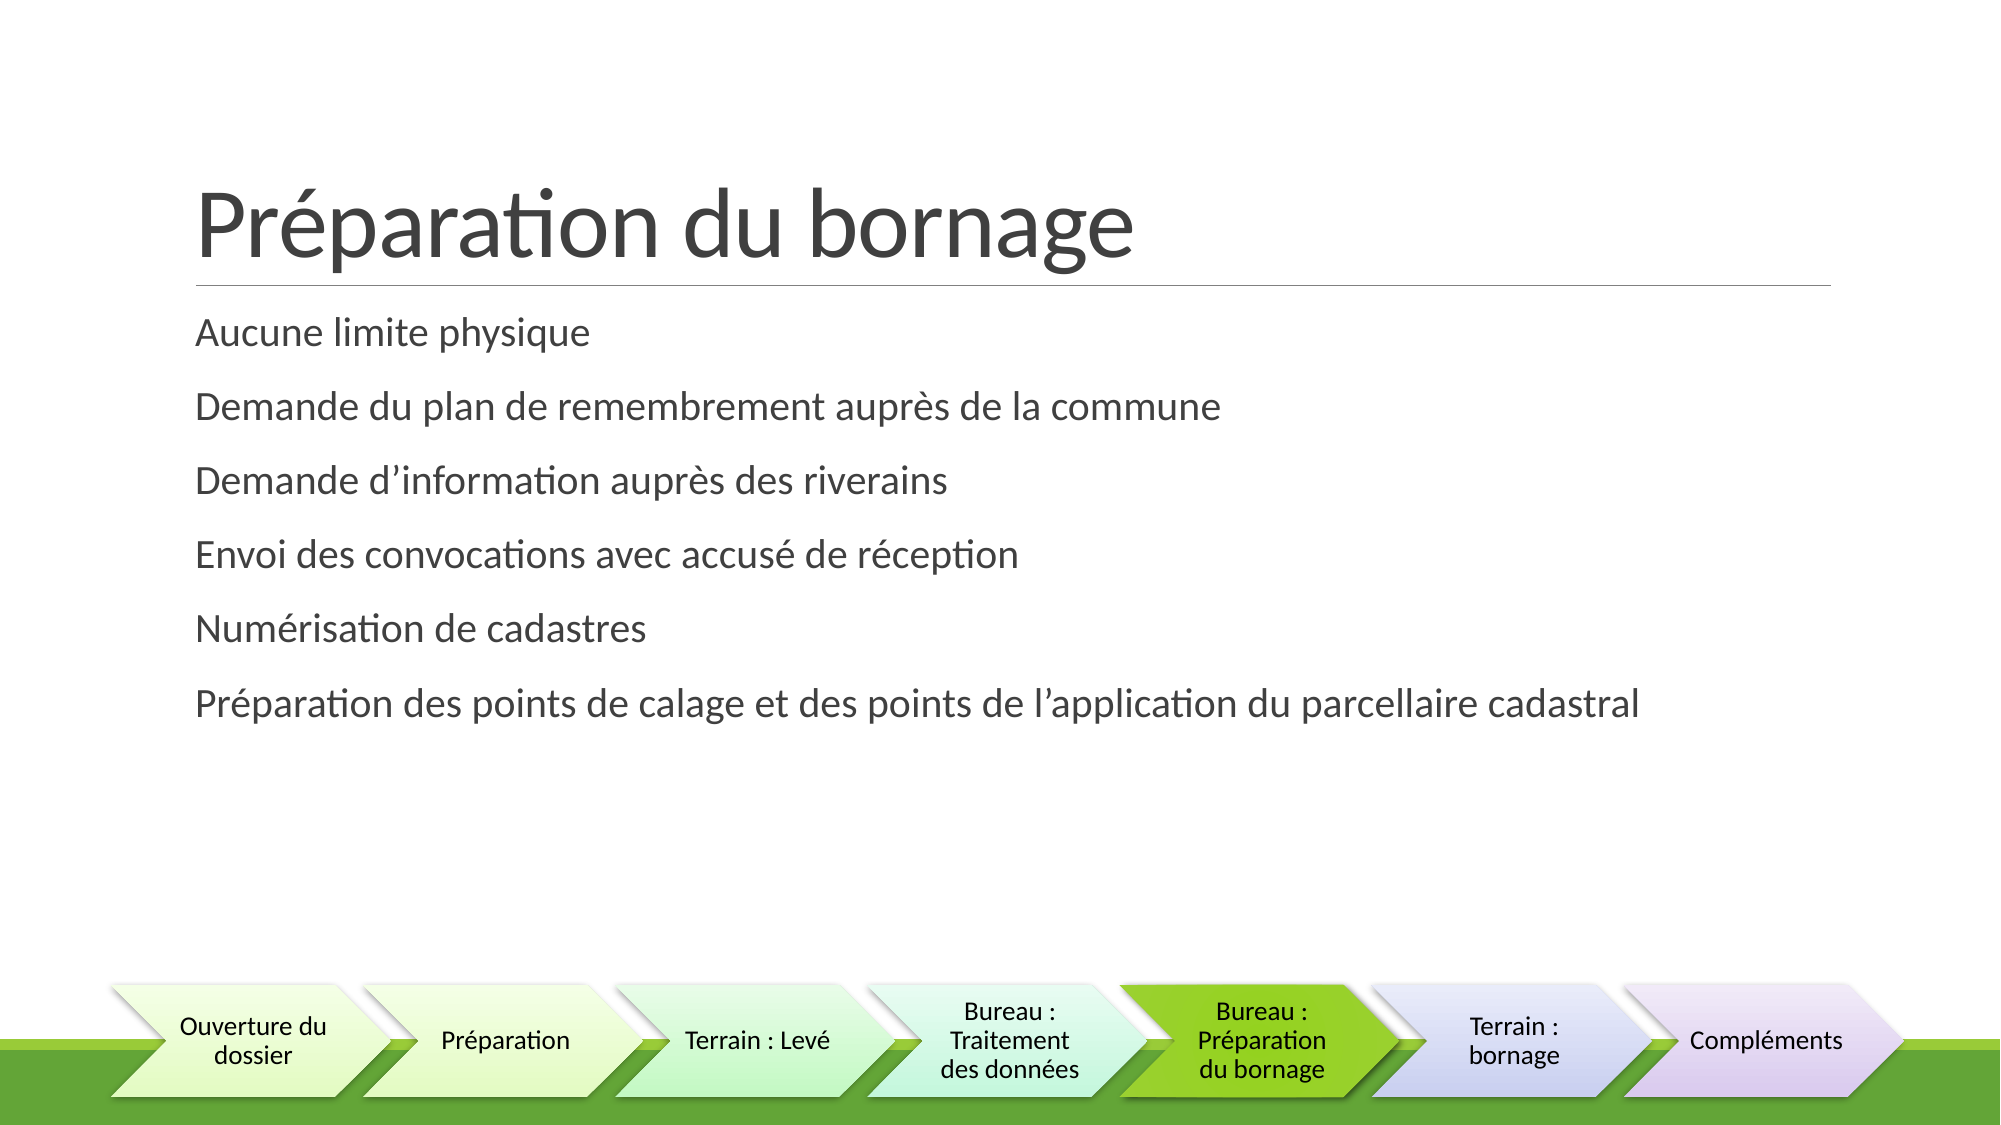

# Préparation du bornage
Aucune limite physique
Demande du plan de remembrement auprès de la commune
Demande d’information auprès des riverains
Envoi des convocations avec accusé de réception
Numérisation de cadastres
Préparation des points de calage et des points de l’application du parcellaire cadastral
Ouverture du dossier
Préparation
Terrain : Levé
Bureau : Traitement des données
Bureau : Préparation du bornage
Terrain : bornage
Compléments